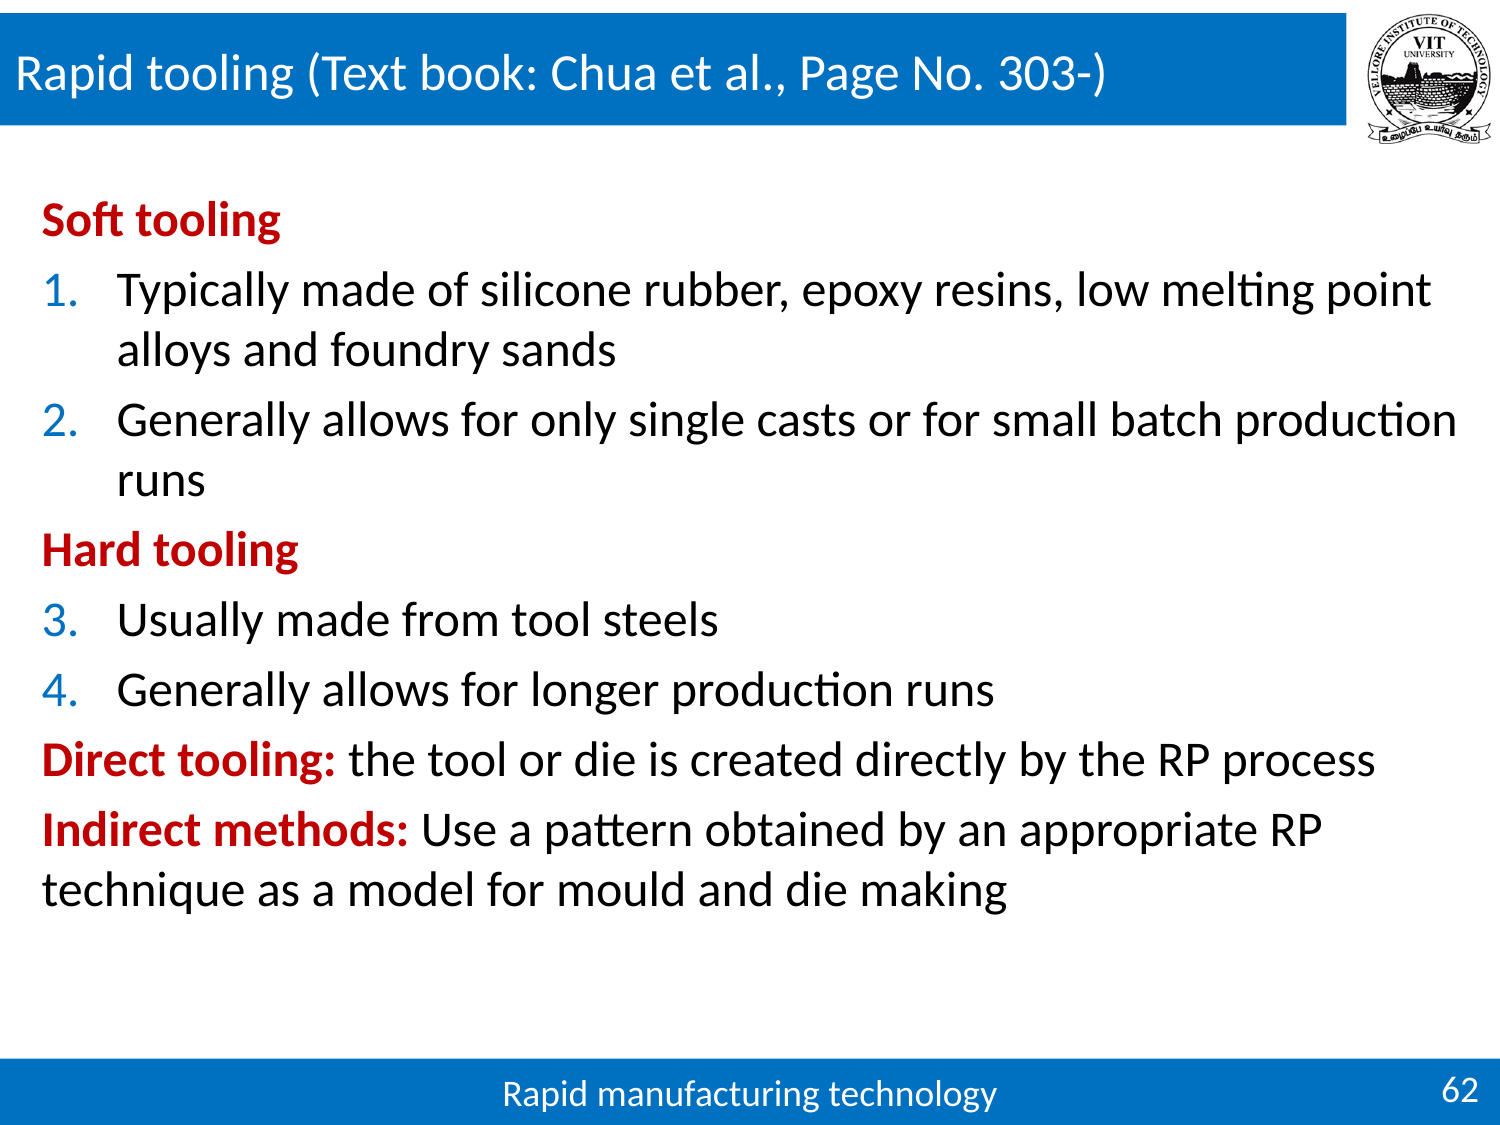

# Rapid tooling (Text book: Chua et al., Page No. 303-)
Soft tooling
Typically made of silicone rubber, epoxy resins, low melting point alloys and foundry sands
Generally allows for only single casts or for small batch production runs
Hard tooling
Usually made from tool steels
Generally allows for longer production runs
Direct tooling: the tool or die is created directly by the RP process
Indirect methods: Use a pattern obtained by an appropriate RP technique as a model for mould and die making

62
Rapid manufacturing technology